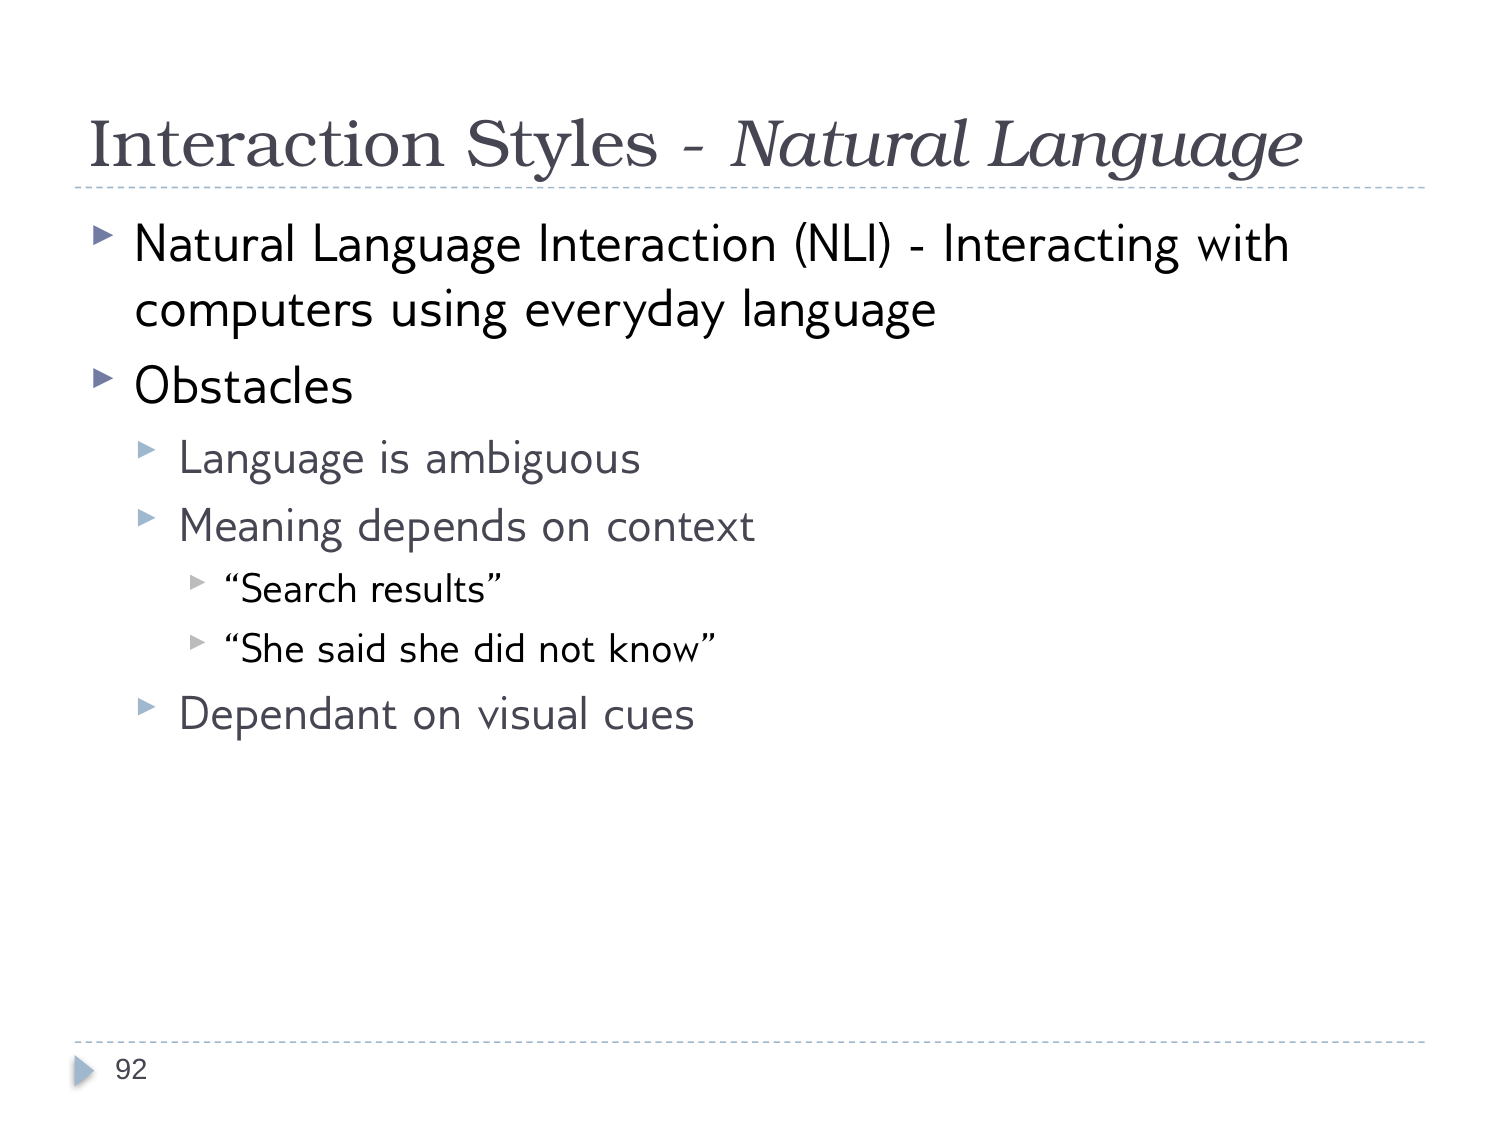

# Interaction Styles - Natural Language
Natural Language Interaction (NLI) - Interacting with computers using everyday language
Obstacles
Language is ambiguous
Meaning depends on context
“Search results”
“She said she did not know”
Dependant on visual cues
92